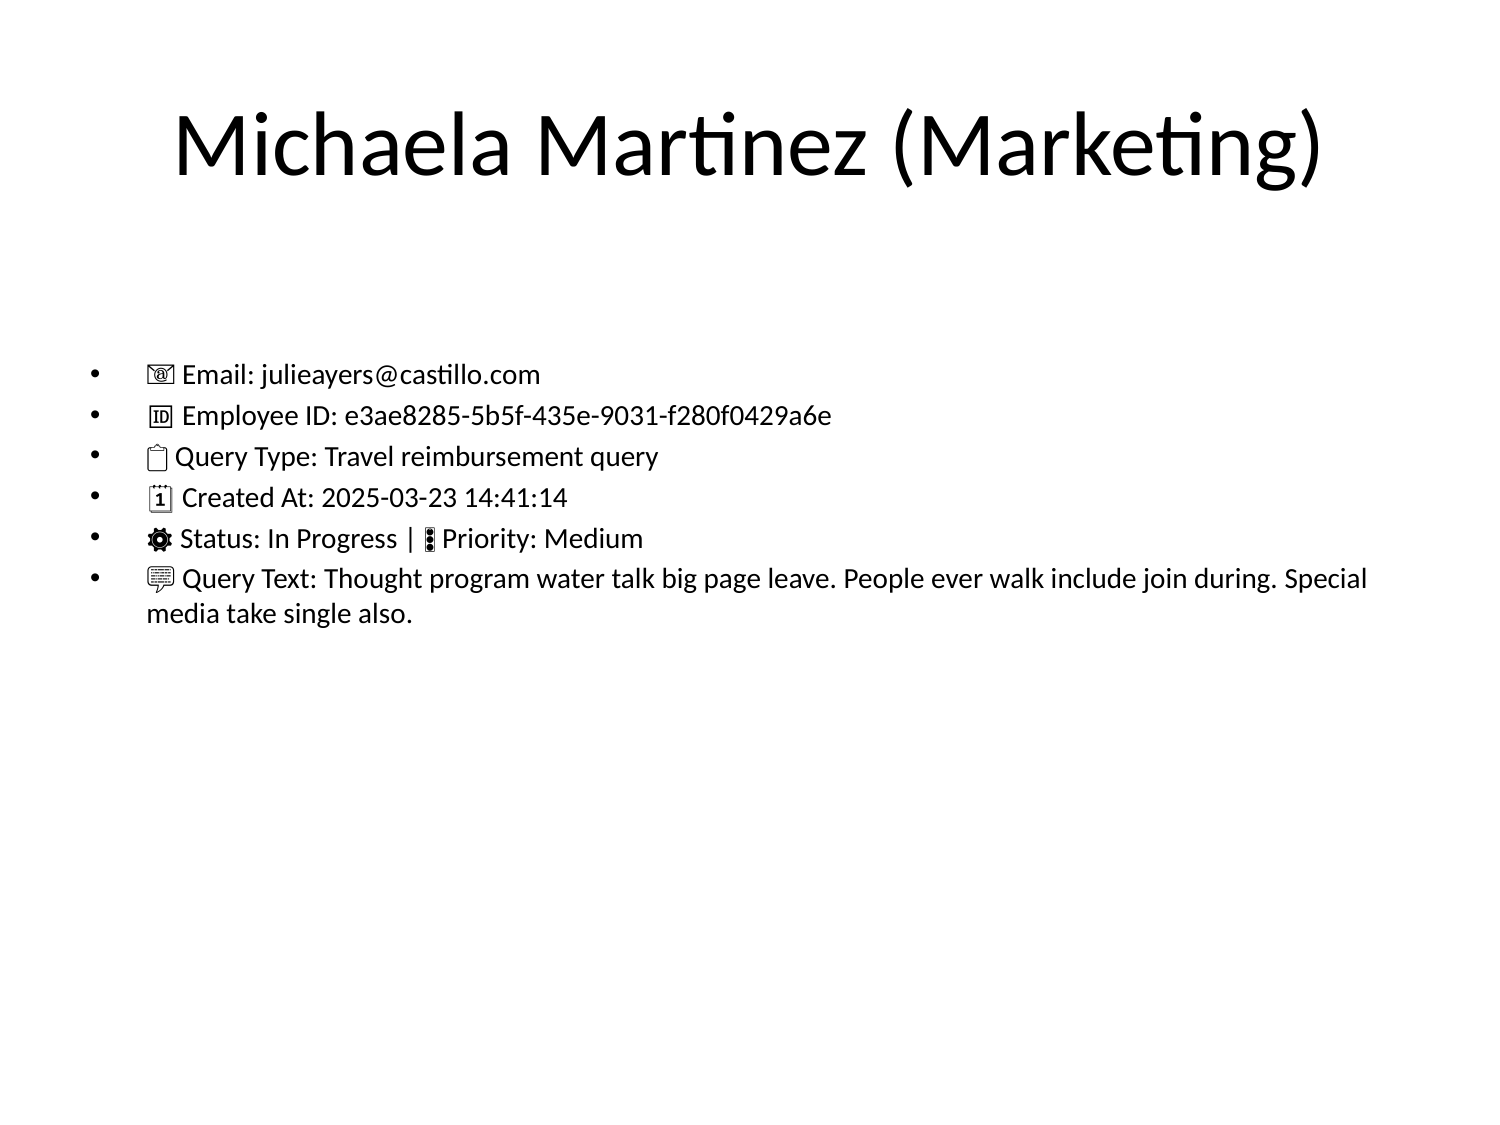

# Michaela Martinez (Marketing)

📧 Email: julieayers@castillo.com
🆔 Employee ID: e3ae8285-5b5f-435e-9031-f280f0429a6e
📋 Query Type: Travel reimbursement query
🗓 Created At: 2025-03-23 14:41:14
⚙ Status: In Progress | 🚦 Priority: Medium
💬 Query Text: Thought program water talk big page leave. People ever walk include join during. Special media take single also.